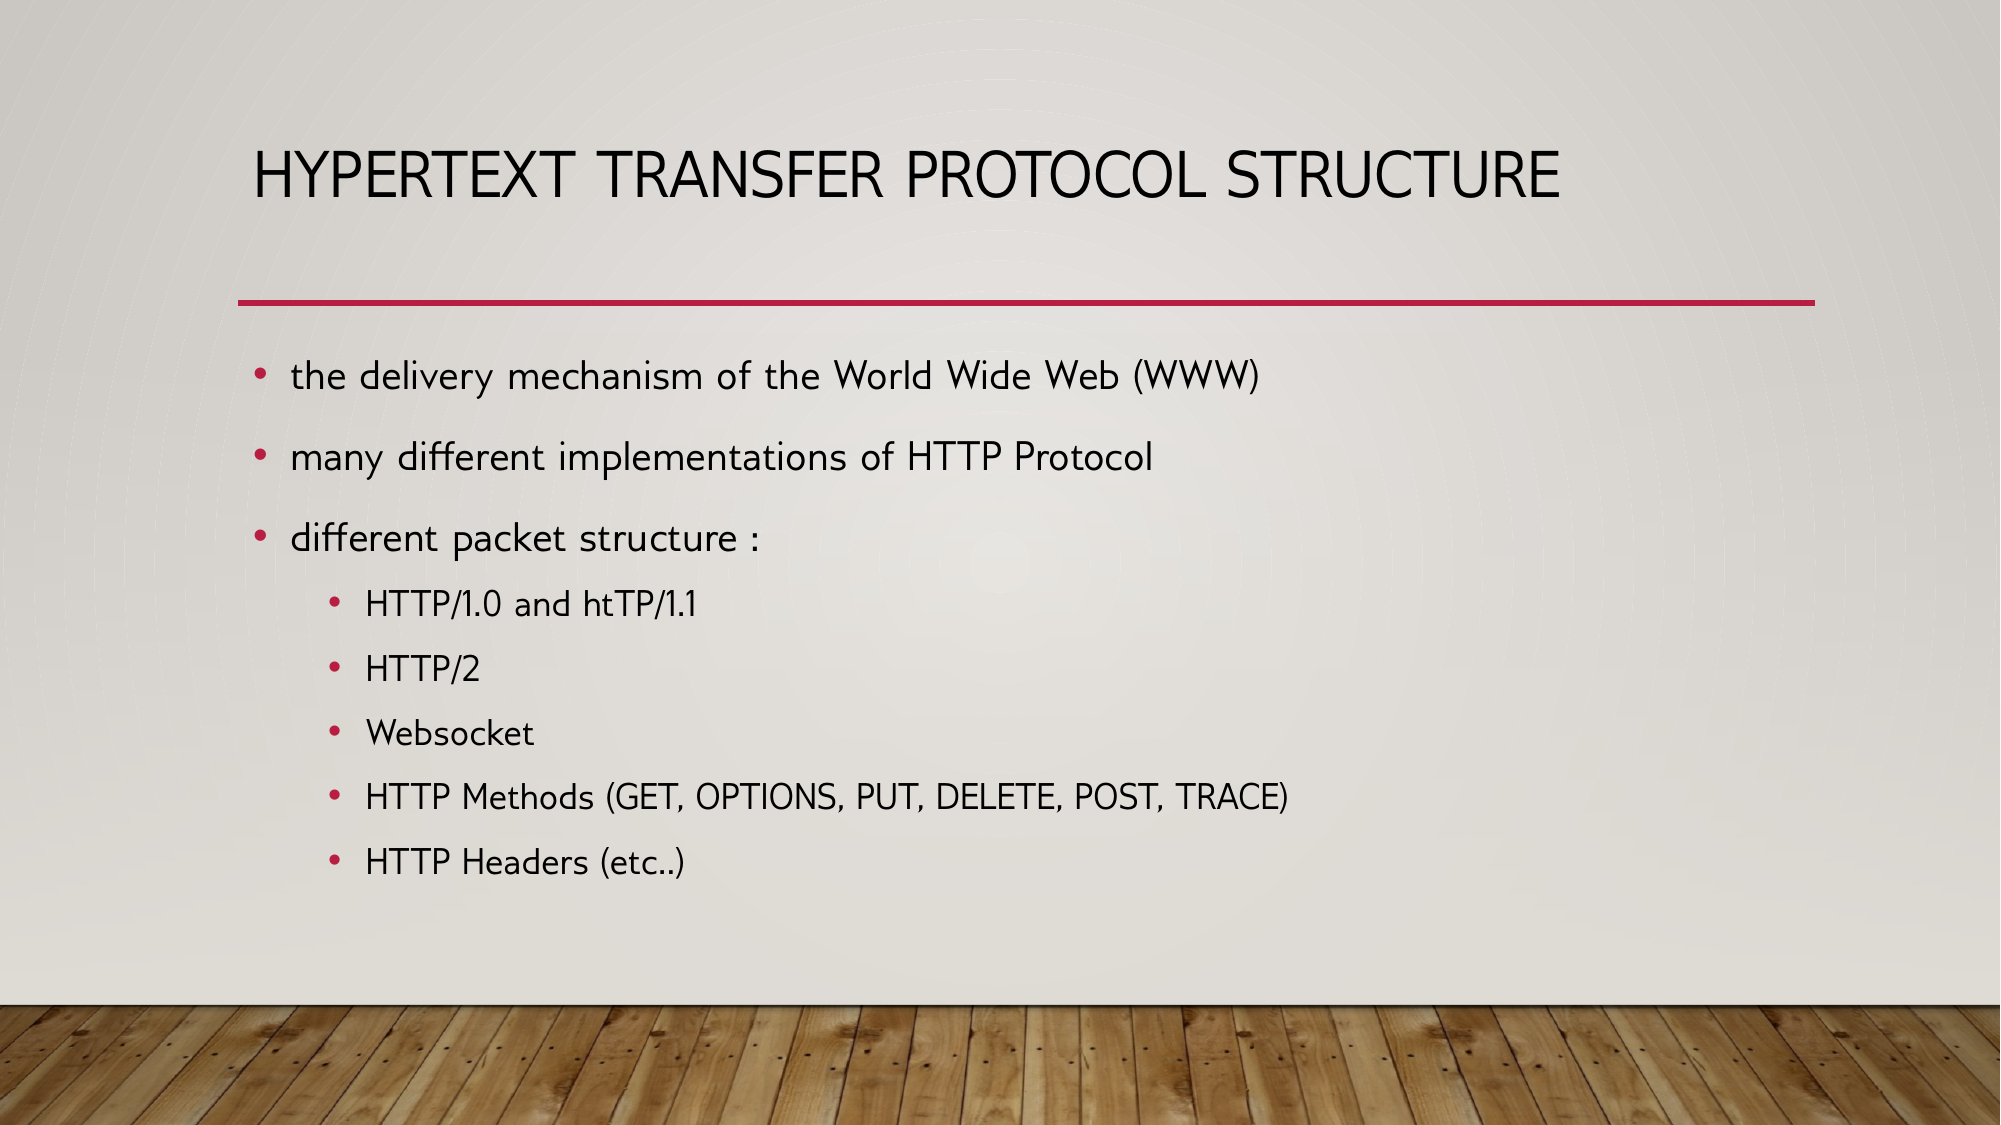

# HYPERTEXT TRANSFER PROTOCOL STRUCTURE
the delivery mechanism of the World Wide Web (WWW)
many different implementations of HTTP Protocol
different packet structure :
HTTP/1.0 and htTP/1.1
HTTP/2
Websocket
HTTP Methods (GET, OPTIONS, PUT, DELETE, POST, TRACE)
HTTP Headers (etc..)